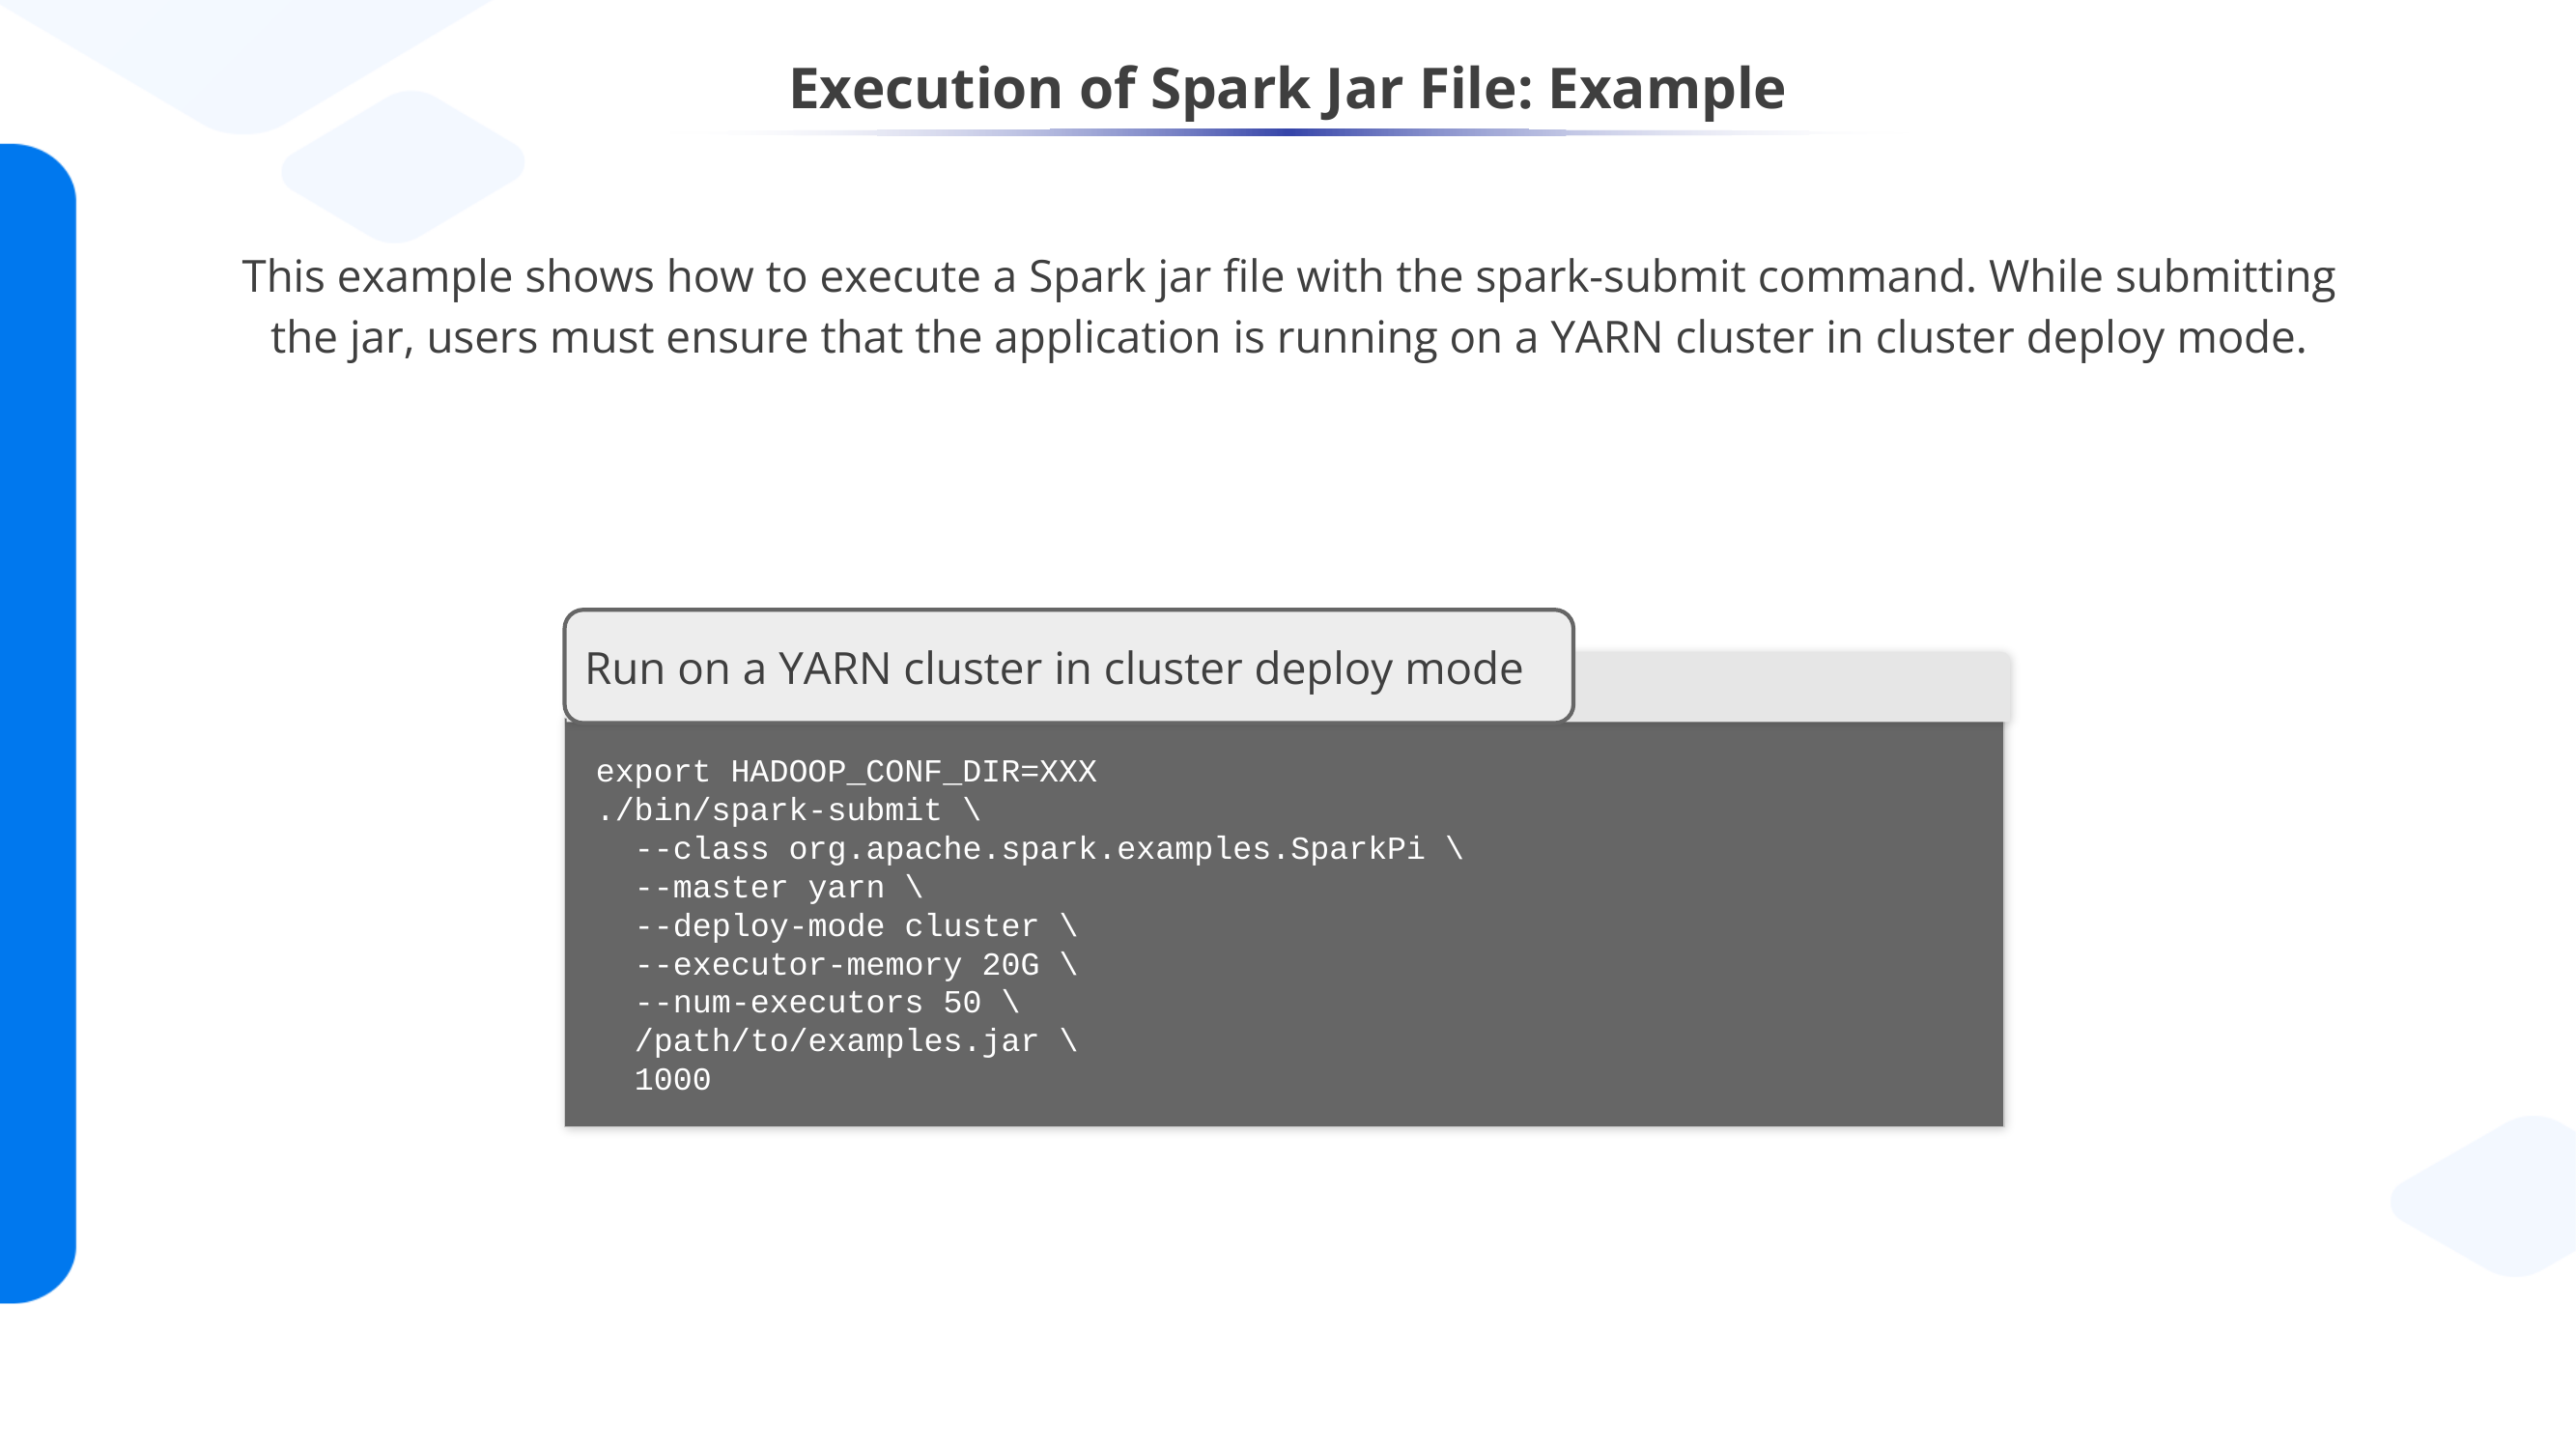

# Execution of Spark Jar File: Example

This example shows how to execute a Spark jar file with the spark-submit command. While submitting the jar, users must ensure that the application is running on a YARN cluster in cluster deploy mode.
Run on a YARN cluster in cluster deploy mode

export HADOOP_CONF_DIR=XXX
./bin/spark-submit \
  --class org.apache.spark.examples.SparkPi \
  --master yarn \
  --deploy-mode cluster \
  --executor-memory 20G \
  --num-executors 50 \
  /path/to/examples.jar \
  1000